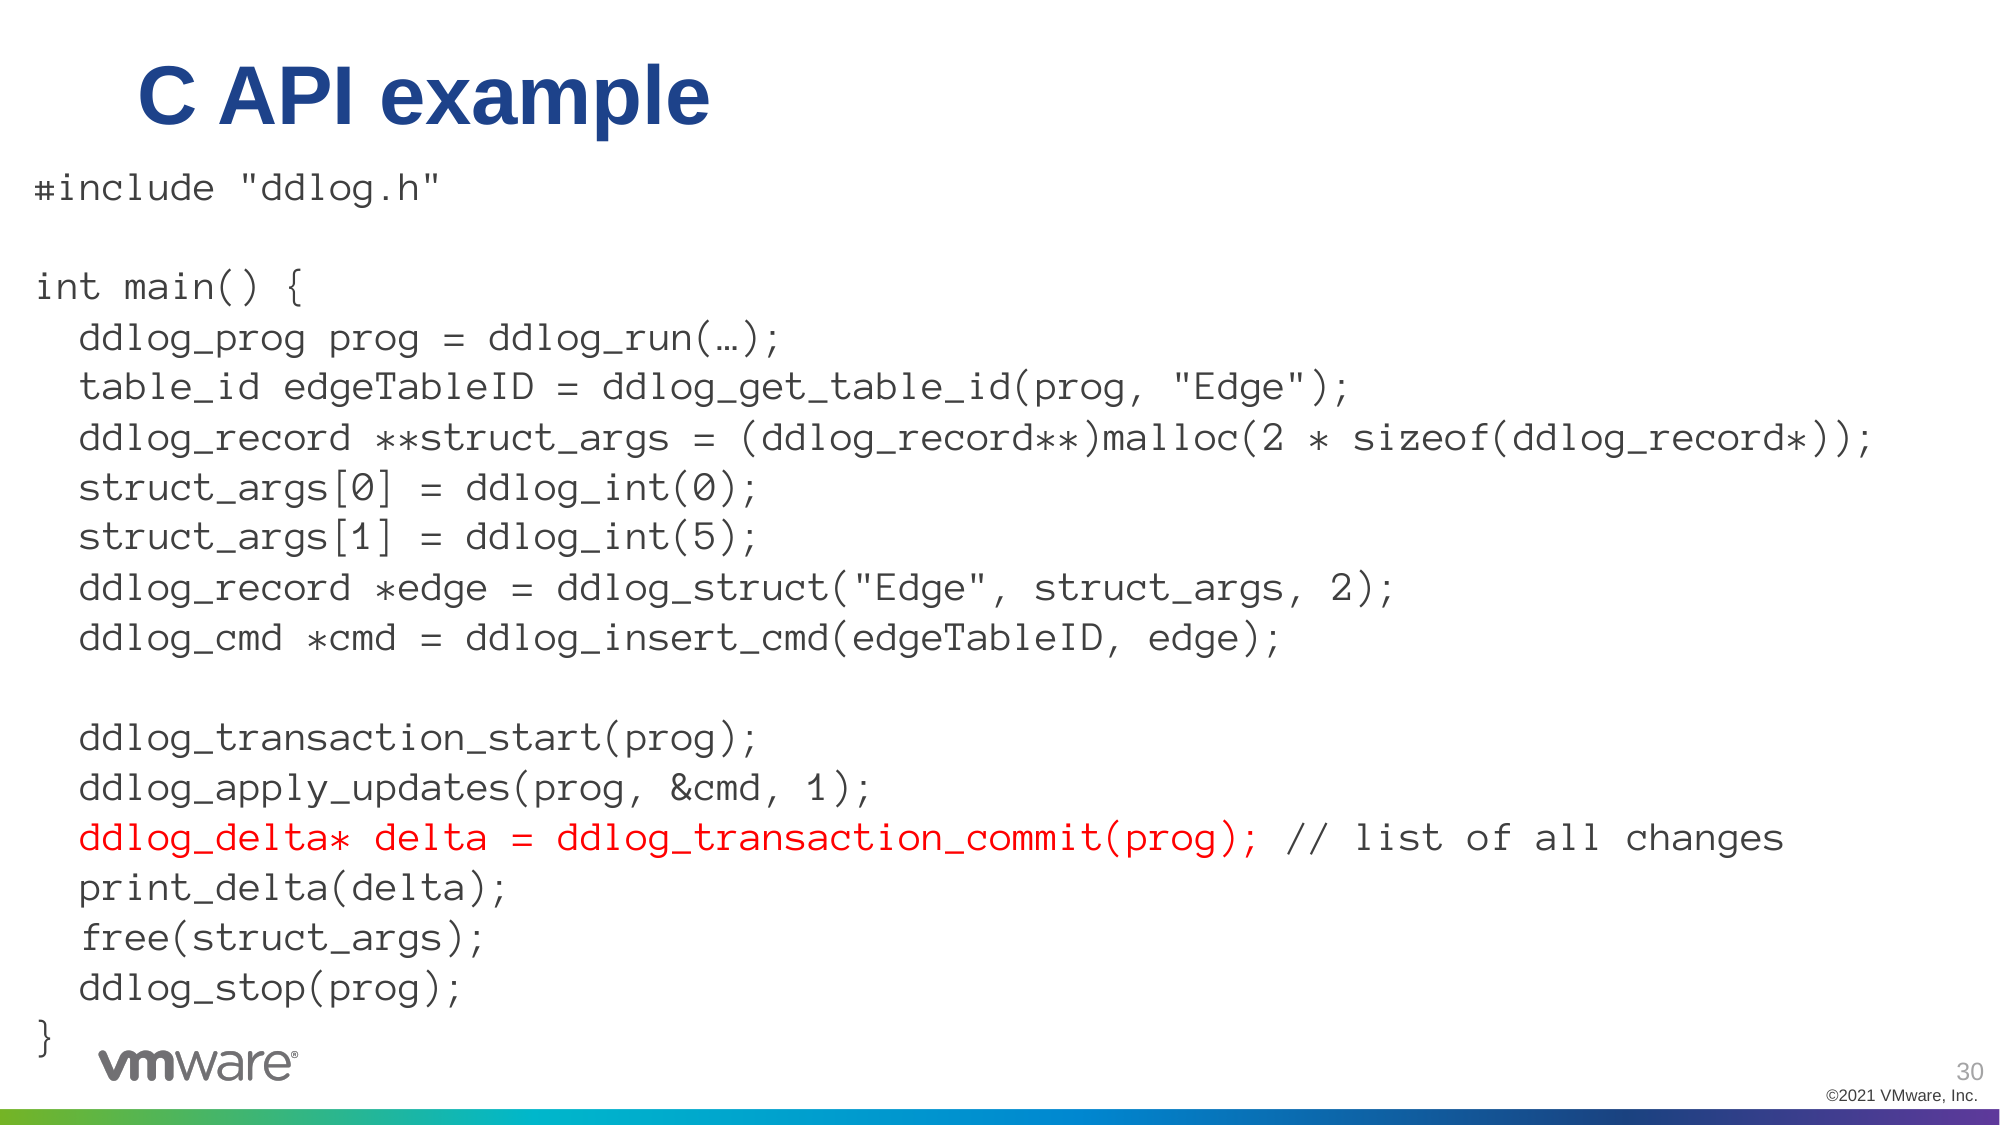

# C API example
#include "ddlog.h"

int main() {
  ddlog_prog prog = ddlog_run(…);
  table_id edgeTableID = ddlog_get_table_id(prog, "Edge");
  ddlog_record **struct_args = (ddlog_record**)malloc(2 * sizeof(ddlog_record*));
  struct_args[0] = ddlog_int(0);
  struct_args[1] = ddlog_int(5);
  ddlog_record *edge = ddlog_struct("Edge", struct_args, 2);
  ddlog_cmd *cmd = ddlog_insert_cmd(edgeTableID, edge);
  ddlog_transaction_start(prog);
  ddlog_apply_updates(prog, &cmd, 1);
  ddlog_delta* delta = ddlog_transaction_commit(prog); // list of all changes
  print_delta(delta);
  free(struct_args);
  ddlog_stop(prog);
}
30